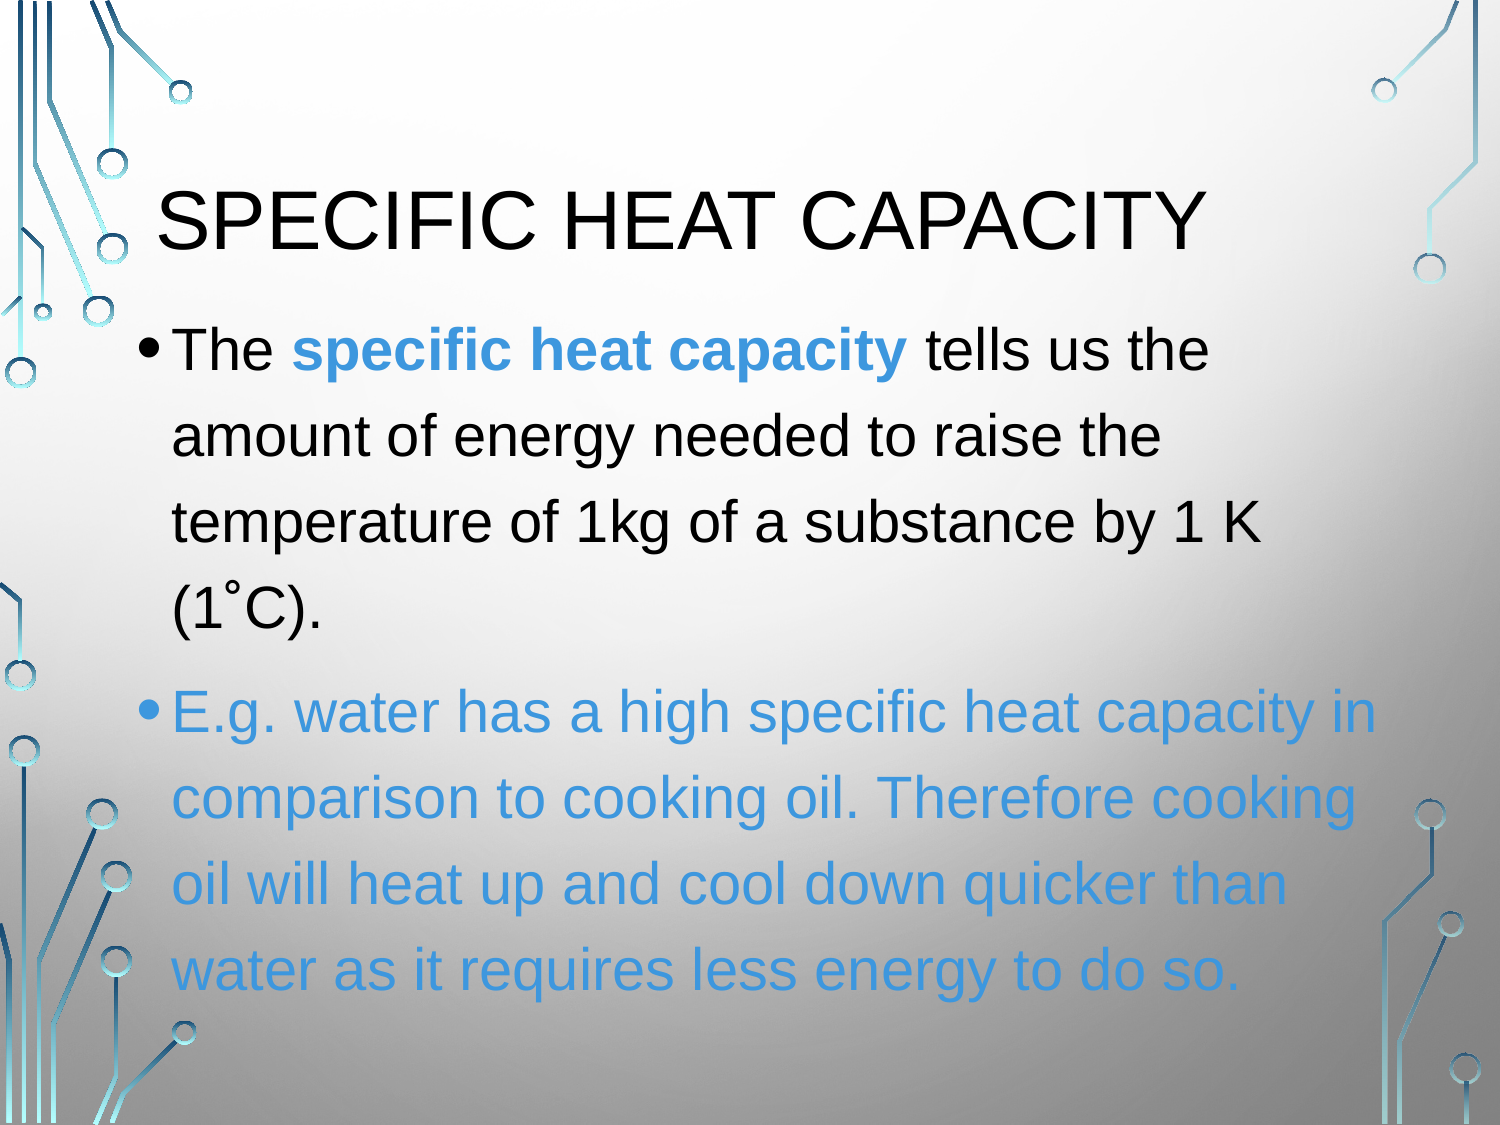

# Specific heat capacity
The specific heat capacity tells us the amount of energy needed to raise the temperature of 1kg of a substance by 1 K (1˚C).
E.g. water has a high specific heat capacity in comparison to cooking oil. Therefore cooking oil will heat up and cool down quicker than water as it requires less energy to do so.